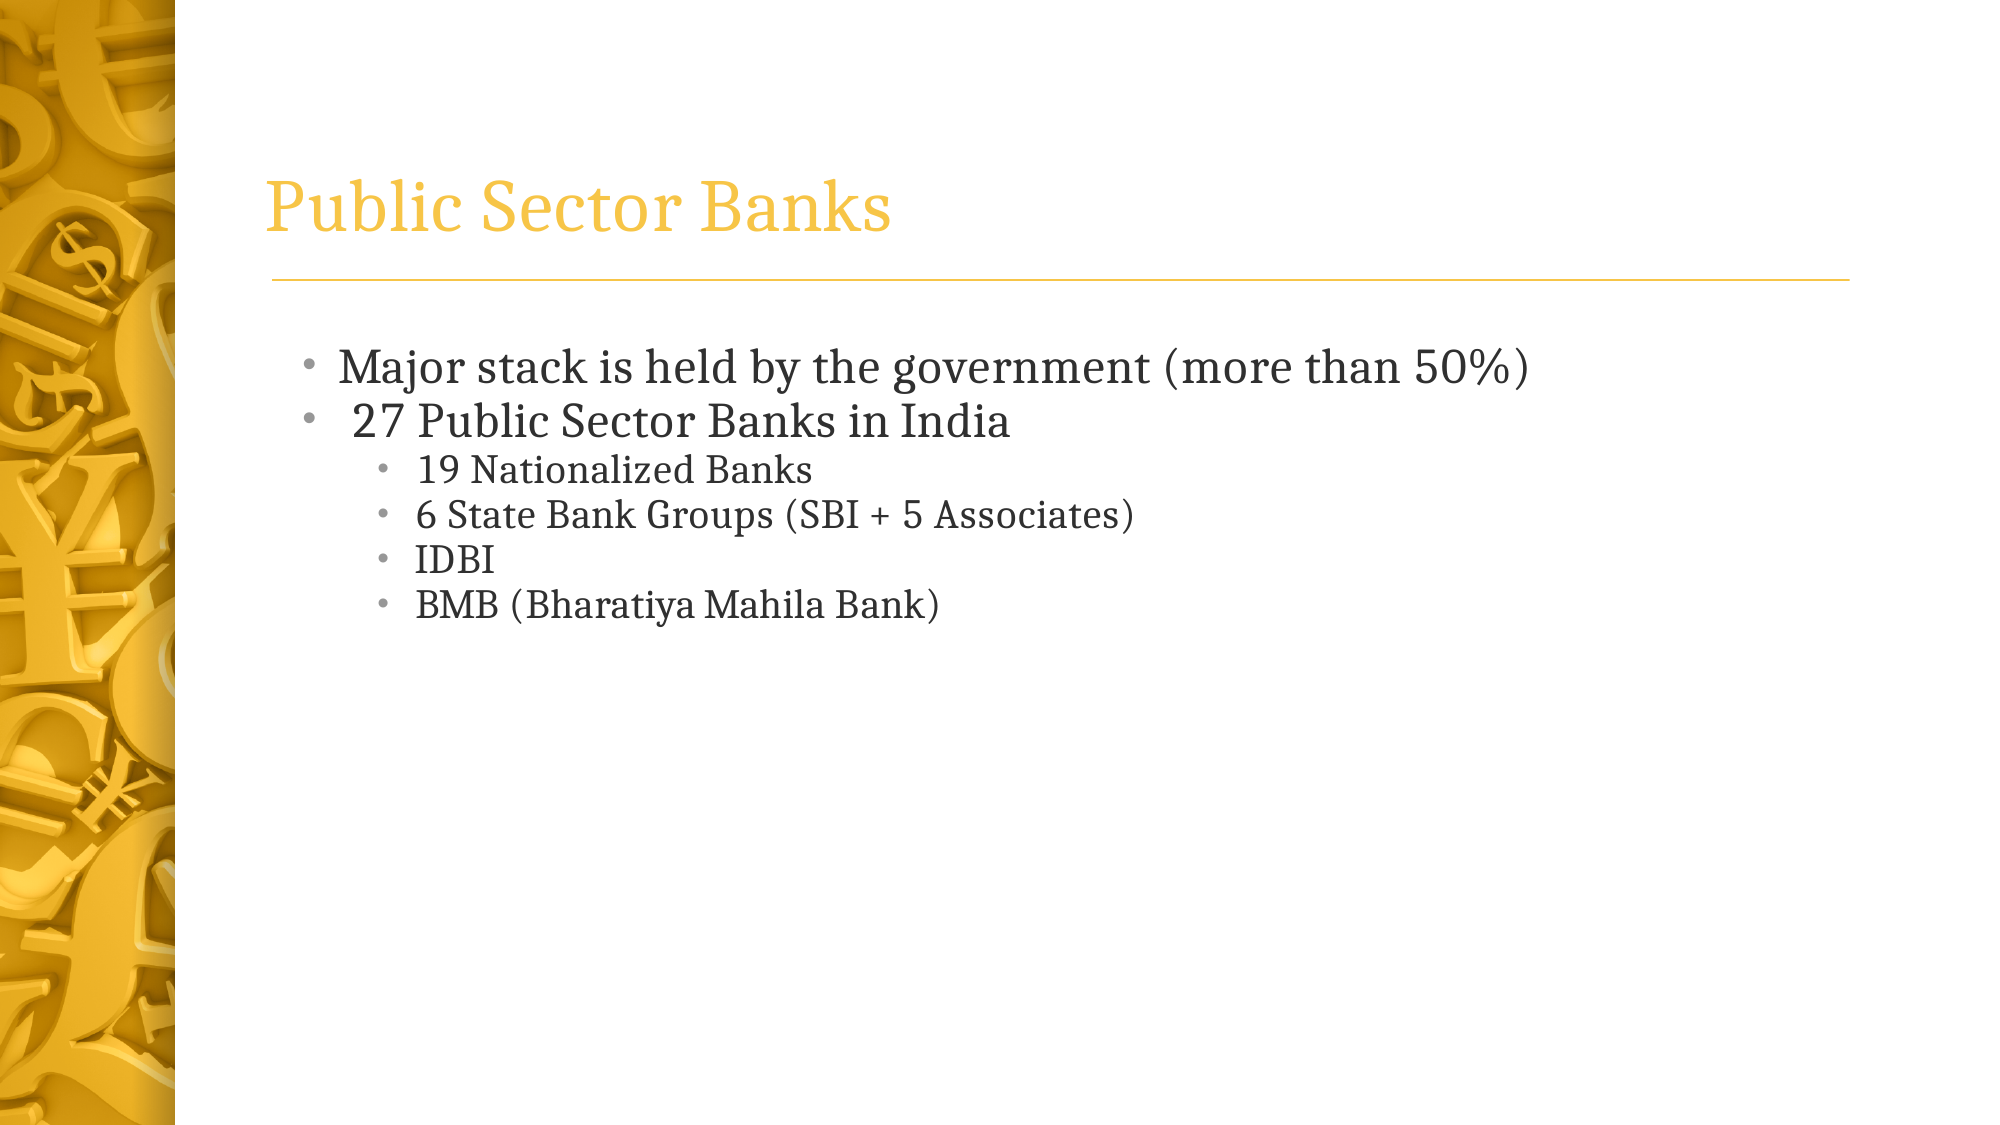

# Public Sector Banks
Major stack is held by the government (more than 50%)
 27 Public Sector Banks in India
19 Nationalized Banks
6 State Bank Groups (SBI + 5 Associates)
IDBI
BMB (Bharatiya Mahila Bank)